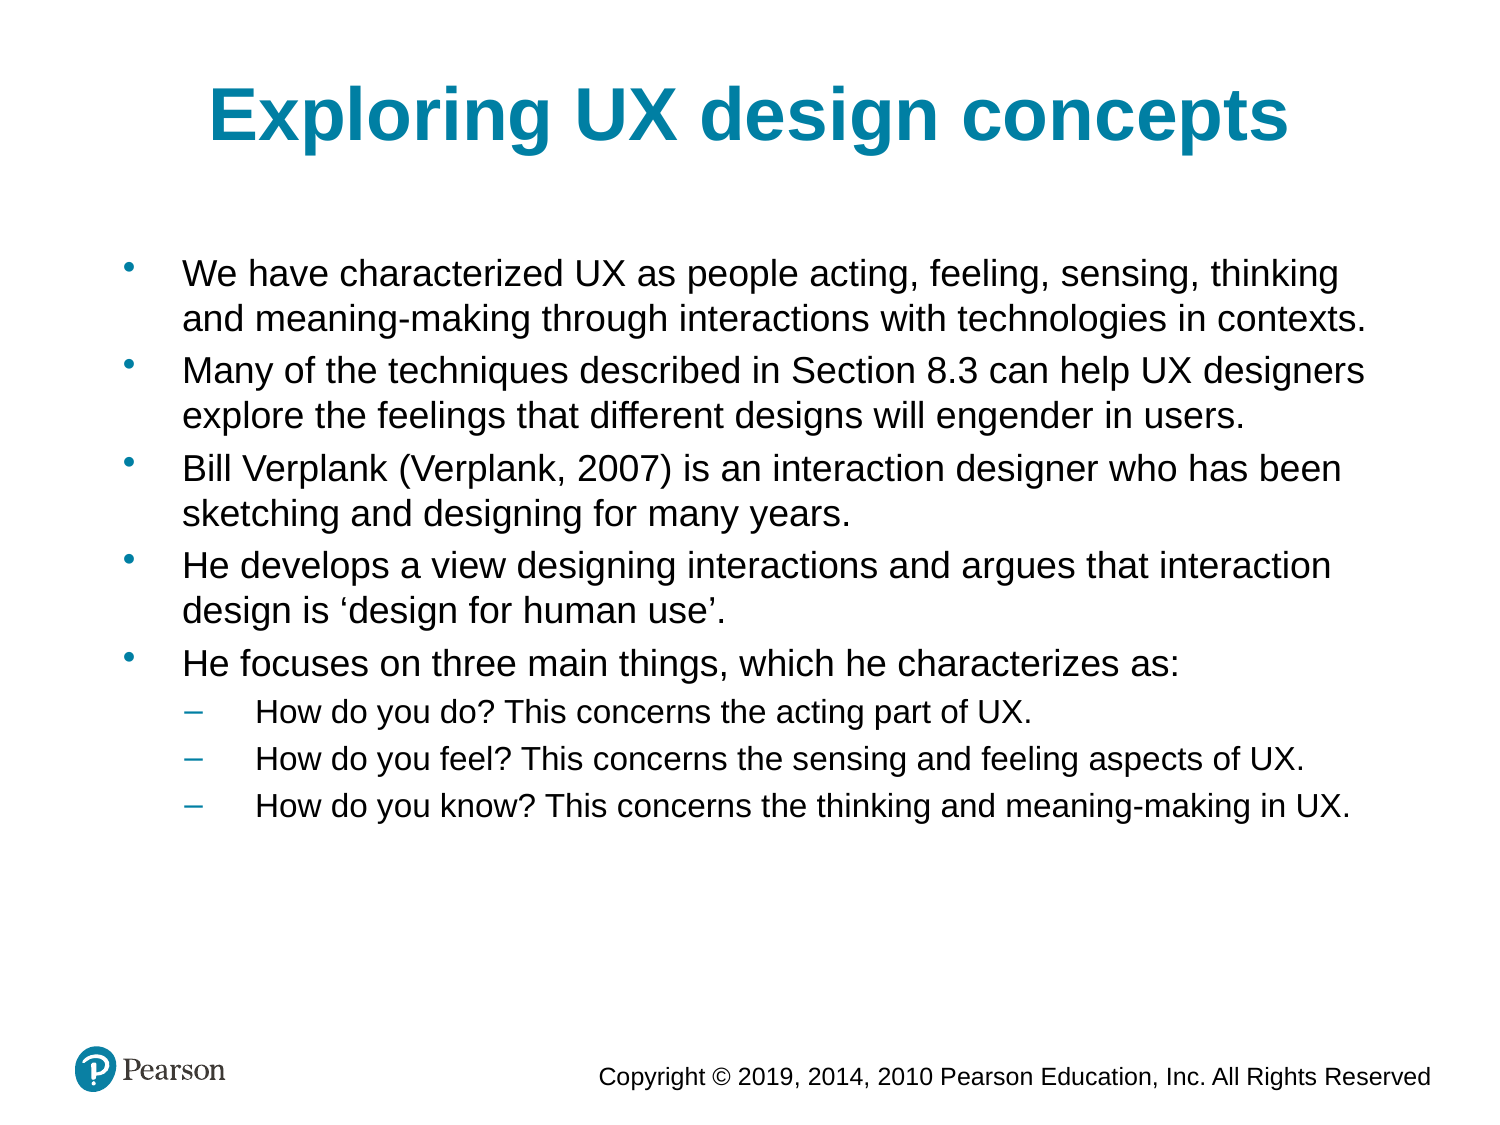

Exploring UX design concepts
We have characterized UX as people acting, feeling, sensing, thinking and meaning-making through interactions with technologies in contexts.
Many of the techniques described in Section 8.3 can help UX designers explore the feelings that different designs will engender in users.
Bill Verplank (Verplank, 2007) is an interaction designer who has been sketching and designing for many years.
He develops a view designing interactions and argues that interaction design is ‘design for human use’.
He focuses on three main things, which he characterizes as:
How do you do? This concerns the acting part of UX.
How do you feel? This concerns the sensing and feeling aspects of UX.
How do you know? This concerns the thinking and meaning-making in UX.